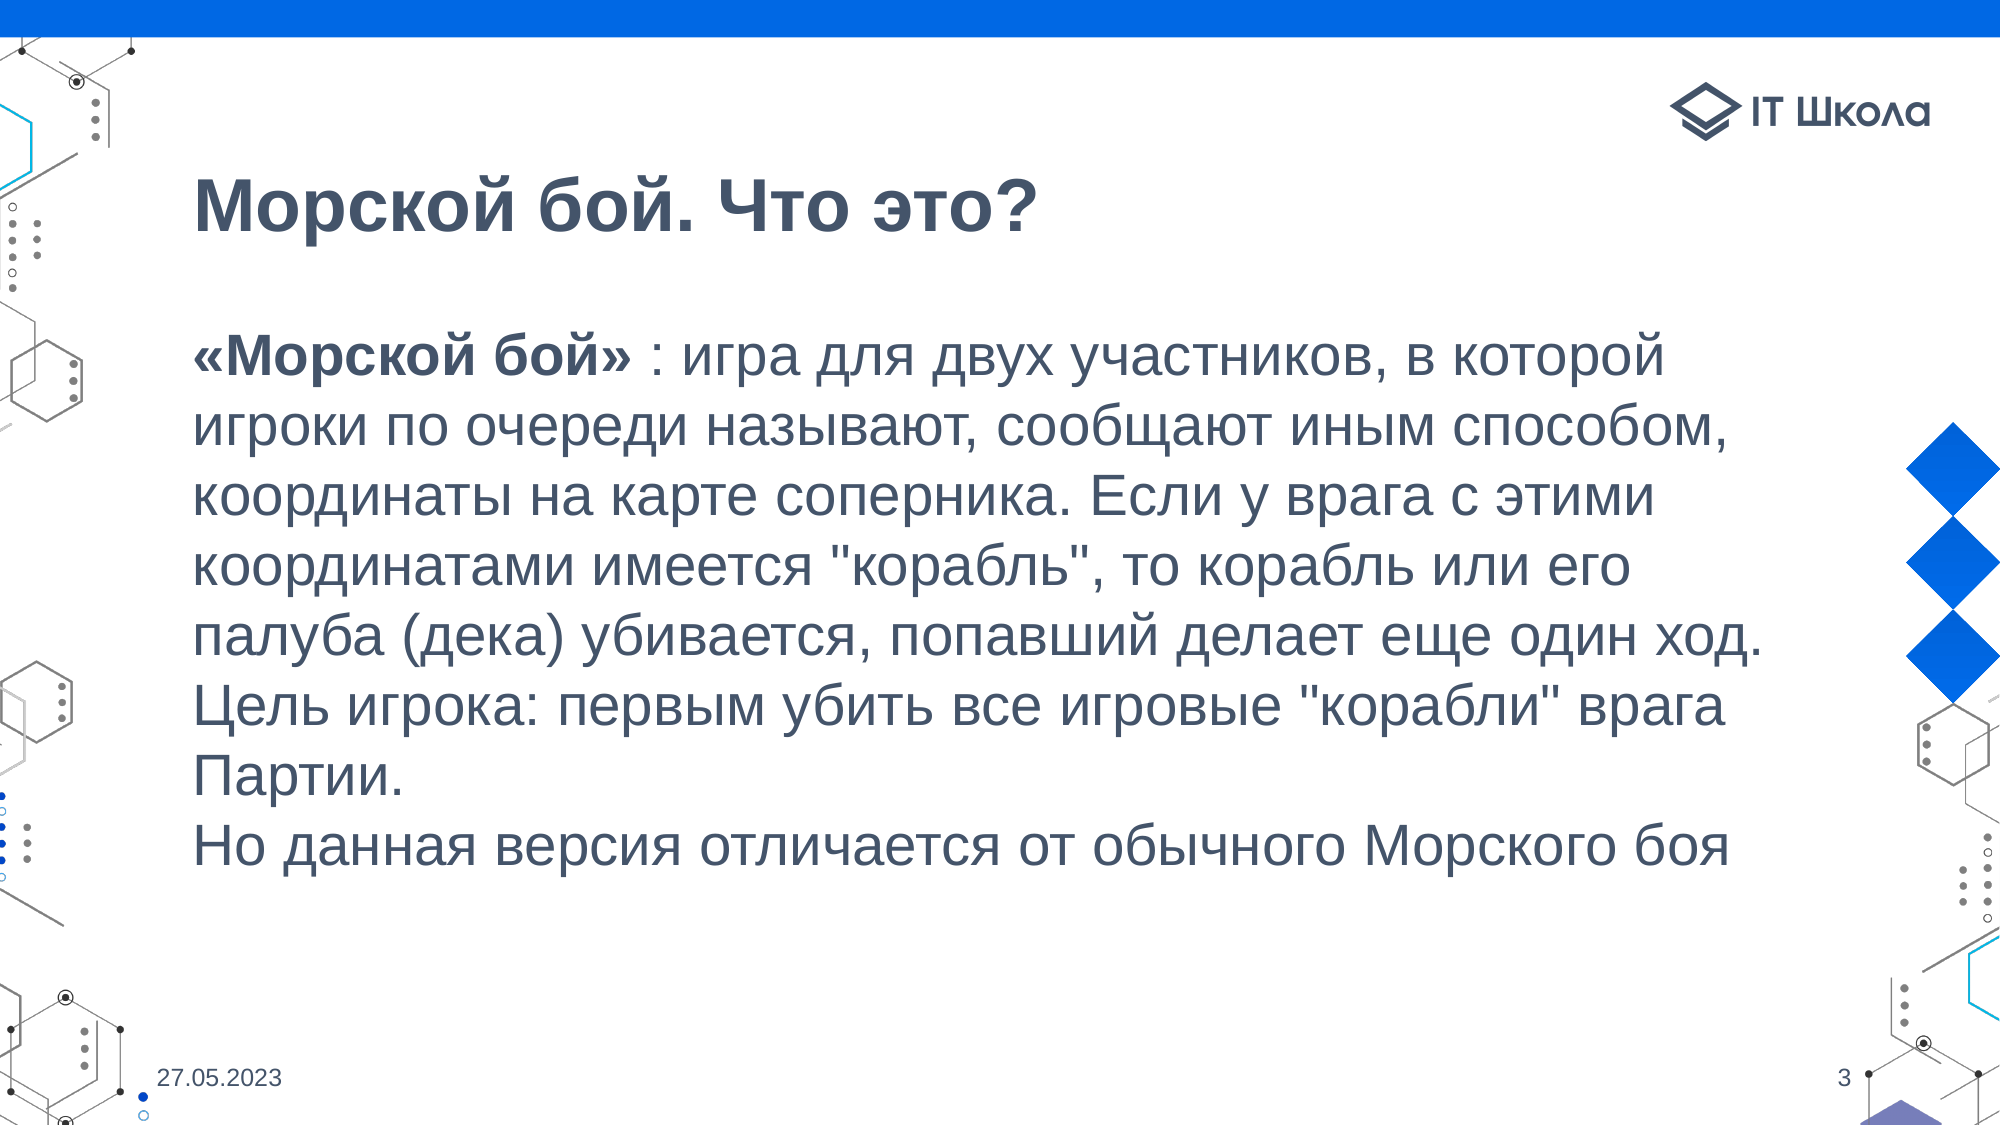

# Морской бой. Что это?
«Морской бой» : игра для двух участников, в которой игроки по очереди называют, сообщают иным способом, координаты на карте соперника. Если у врага с этими координатами имеется "корабль", то корабль или его палуба (дека) убивается, попавший делает еще один ход.
Цель игрока: первым убить все игровые "корабли" врага Партии.
Но данная версия отличается от обычного Морского боя
27.05.2023
3